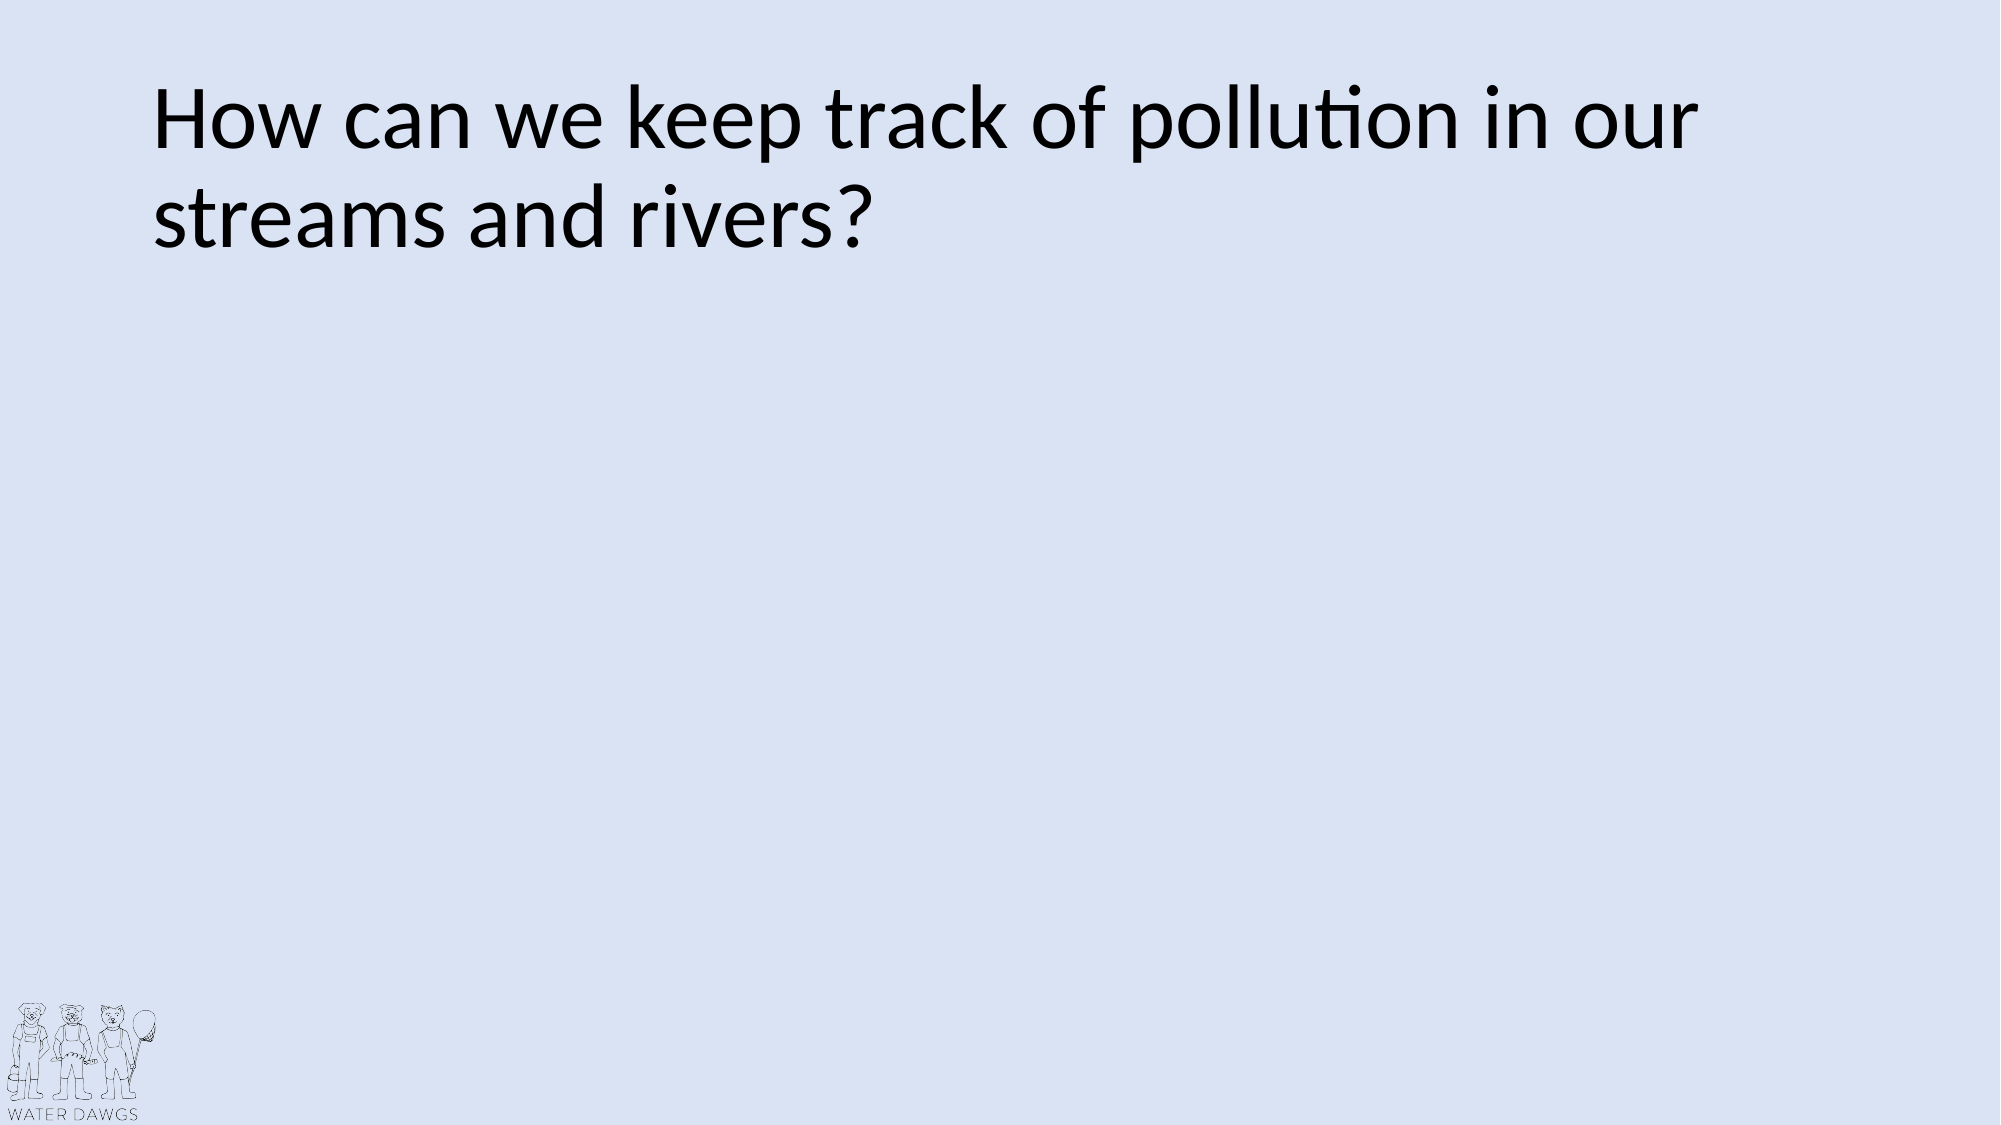

# How can we keep track of pollution in our streams and rivers?